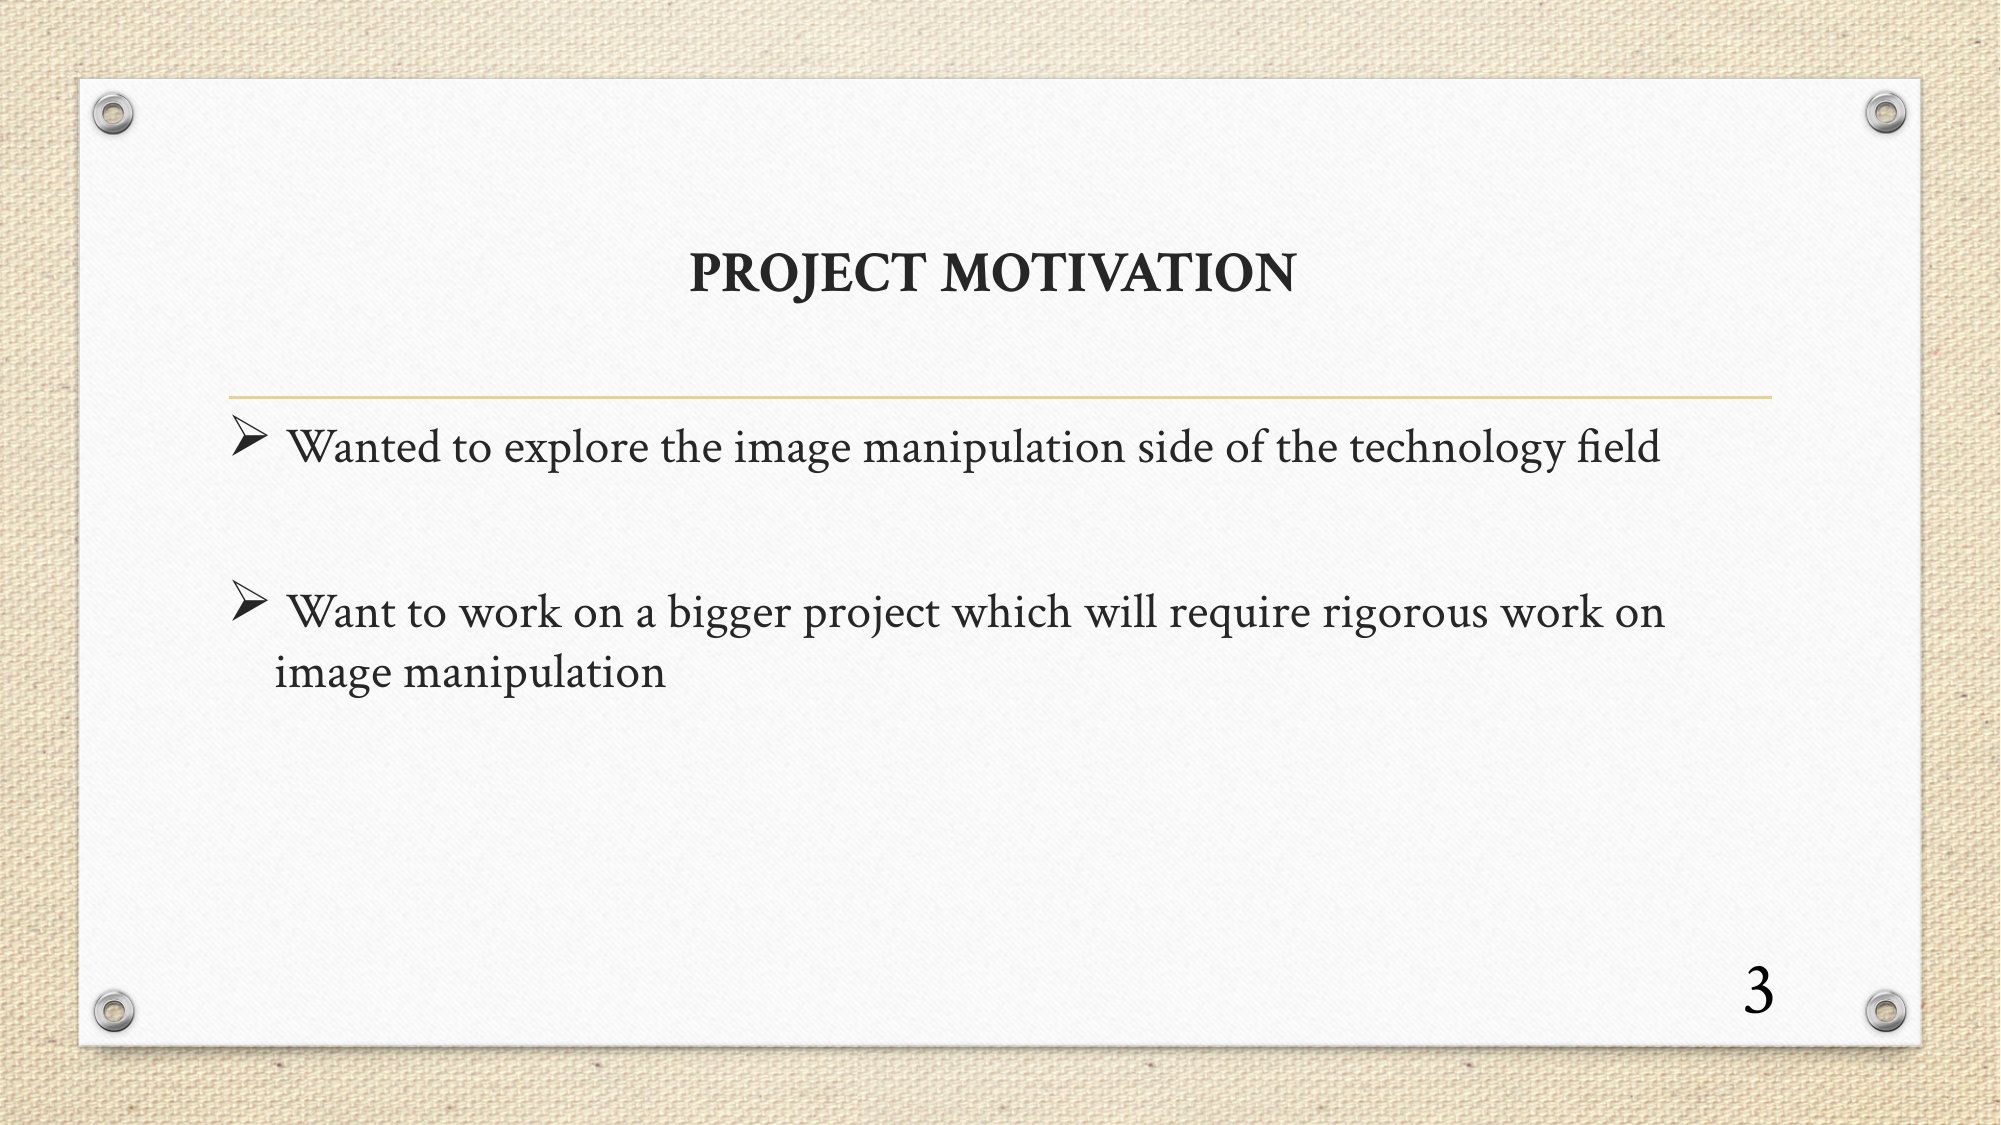

# PROJECT MOTIVATION
 Wanted to explore the image manipulation side of the technology field

 Want to work on a bigger project which will require rigorous work on image manipulation
3